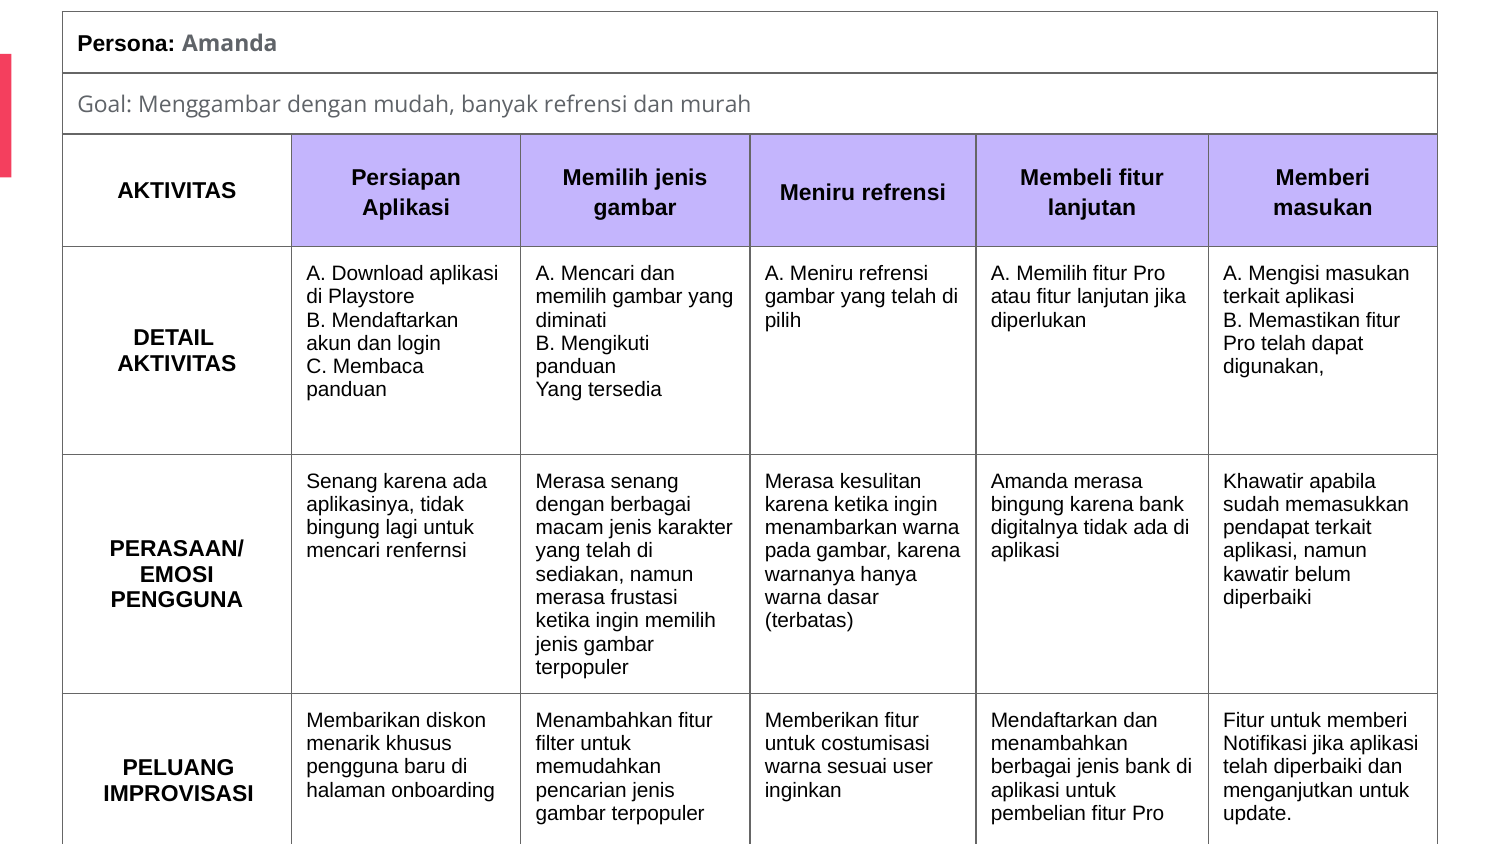

| Persona: Amanda |  |  |  |  |  |
| --- | --- | --- | --- | --- | --- |
| Goal: Menggambar dengan mudah, banyak refrensi dan murah |  |  |  |  |  |
| AKTIVITAS | Persiapan Aplikasi | Memilih jenis gambar | Meniru refrensi | Membeli fitur lanjutan | Memberi masukan |
| DETAIL AKTIVITAS | A. Download aplikasi di Playstore B. Mendaftarkan akun dan login C. Membaca panduan | A. Mencari dan memilih gambar yang diminati B. Mengikuti panduan Yang tersedia | A. Meniru refrensi gambar yang telah di pilih | A. Memilih fitur Pro atau fitur lanjutan jika diperlukan | A. Mengisi masukan terkait aplikasi B. Memastikan fitur Pro telah dapat digunakan, |
| PERASAAN/EMOSI PENGGUNA | Senang karena ada aplikasinya, tidak bingung lagi untuk mencari renfernsi | Merasa senang dengan berbagai macam jenis karakter yang telah di sediakan, namun merasa frustasi ketika ingin memilih jenis gambar terpopuler | Merasa kesulitan karena ketika ingin menambarkan warna pada gambar, karena warnanya hanya warna dasar (terbatas) | Amanda merasa bingung karena bank digitalnya tidak ada di aplikasi | Khawatir apabila sudah memasukkan pendapat terkait aplikasi, namun kawatir belum diperbaiki |
| PELUANG IMPROVISASI | Membarikan diskon menarik khusus pengguna baru di halaman onboarding | Menambahkan fitur filter untuk memudahkan pencarian jenis gambar terpopuler | Memberikan fitur untuk costumisasi warna sesuai user inginkan | Mendaftarkan dan menambahkan berbagai jenis bank di aplikasi untuk pembelian fitur Pro | Fitur untuk memberi Notifikasi jika aplikasi telah diperbaiki dan menganjutkan untuk update. |